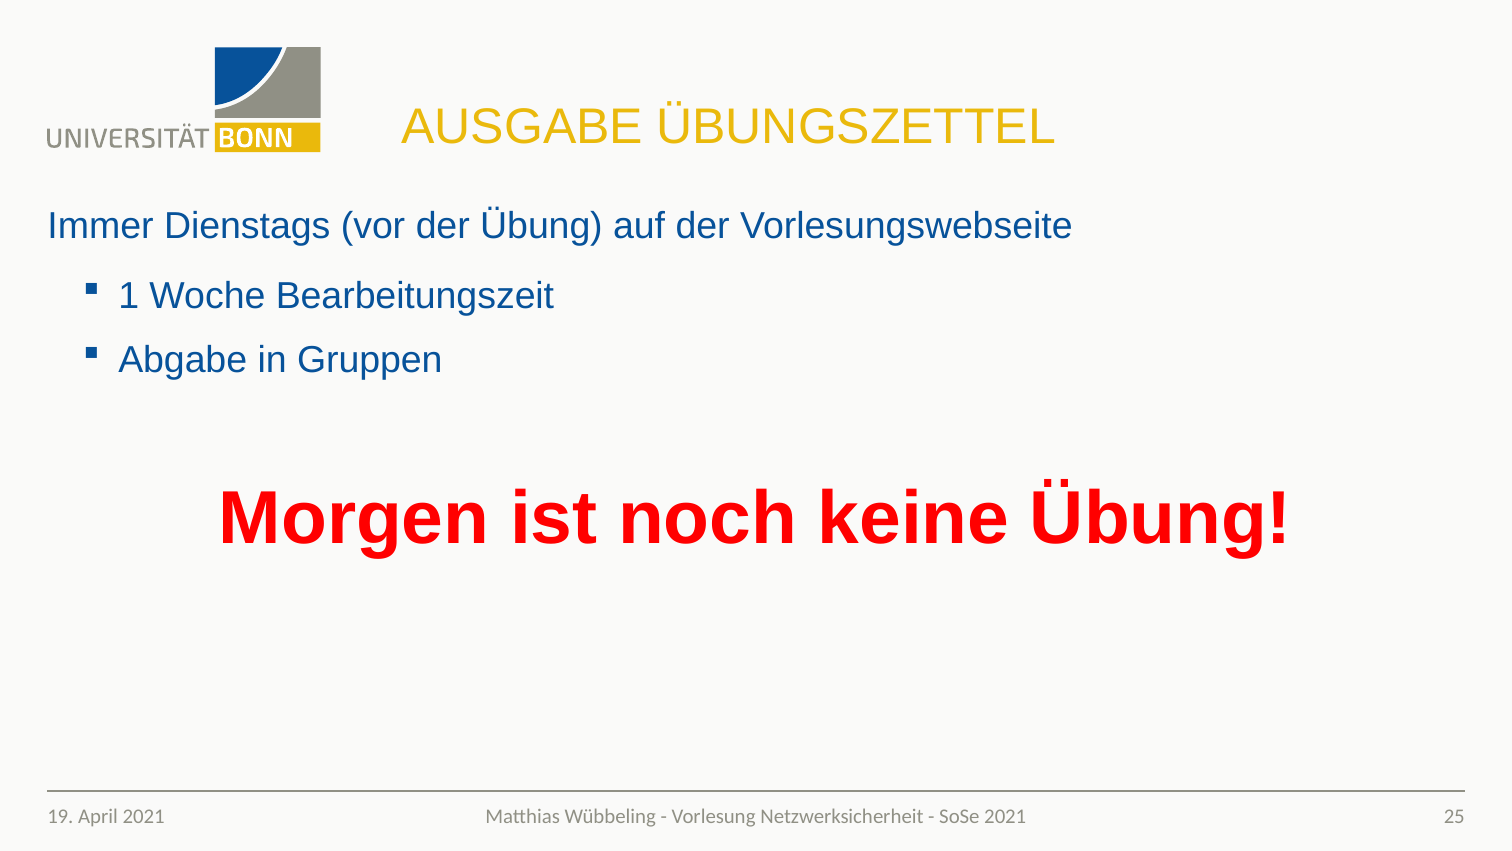

# Ausgabe Übungszettel
Immer Dienstags (vor der Übung) auf der Vorlesungswebseite
1 Woche Bearbeitungszeit
Abgabe in Gruppen

Morgen ist noch keine Übung!

19. April 2021
25
Matthias Wübbeling - Vorlesung Netzwerksicherheit - SoSe 2021